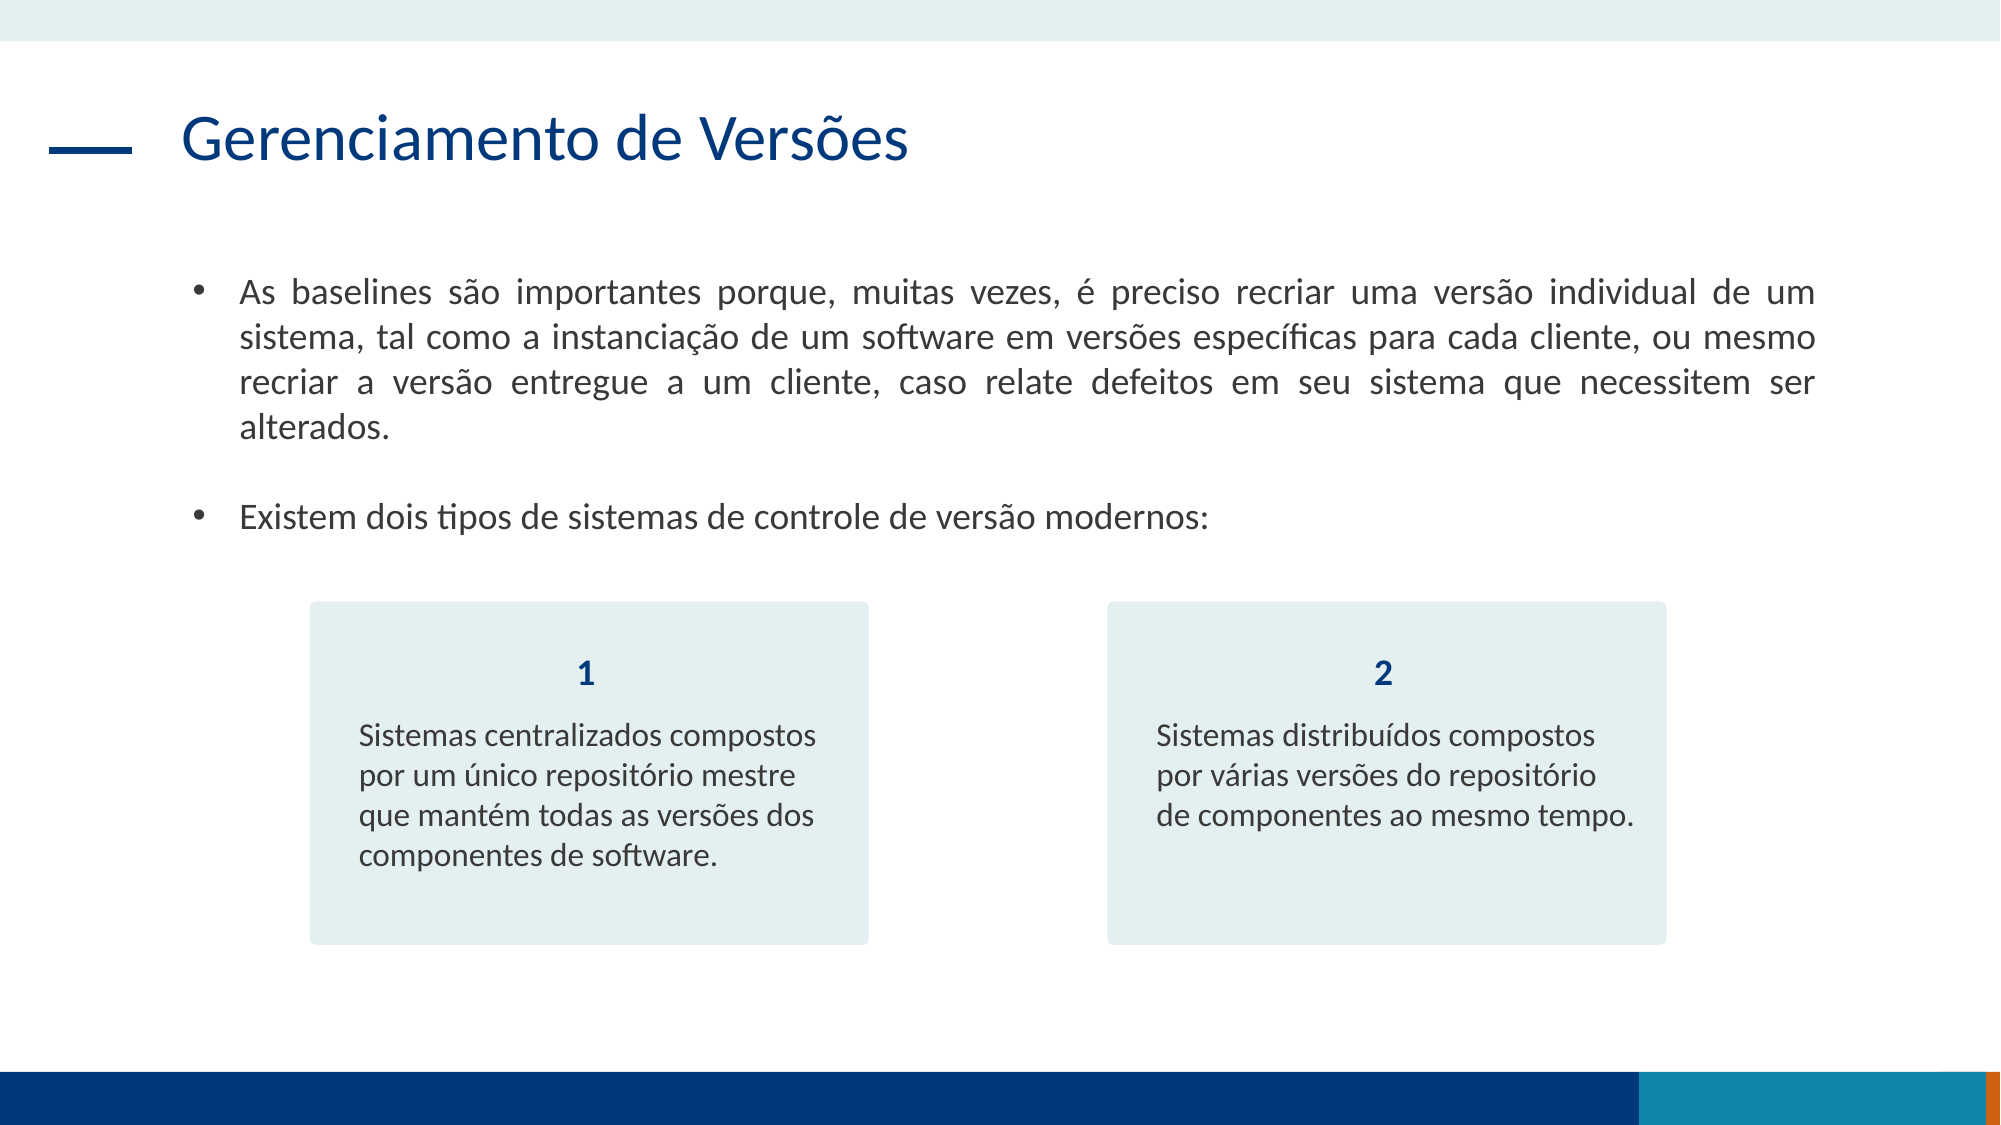

Gerenciamento de Versões
As baselines são importantes porque, muitas vezes, é preciso recriar uma versão individual de um sistema, tal como a instanciação de um software em versões específicas para cada cliente, ou mesmo recriar a versão entregue a um cliente, caso relate defeitos em seu sistema que necessitem ser alterados.

Existem dois tipos de sistemas de controle de versão modernos:

1
2
Sistemas centralizados compostos por um único repositório mestre que mantém todas as versões dos componentes de software.
Sistemas distribuídos compostos por várias versões do repositório de componentes ao mesmo tempo.